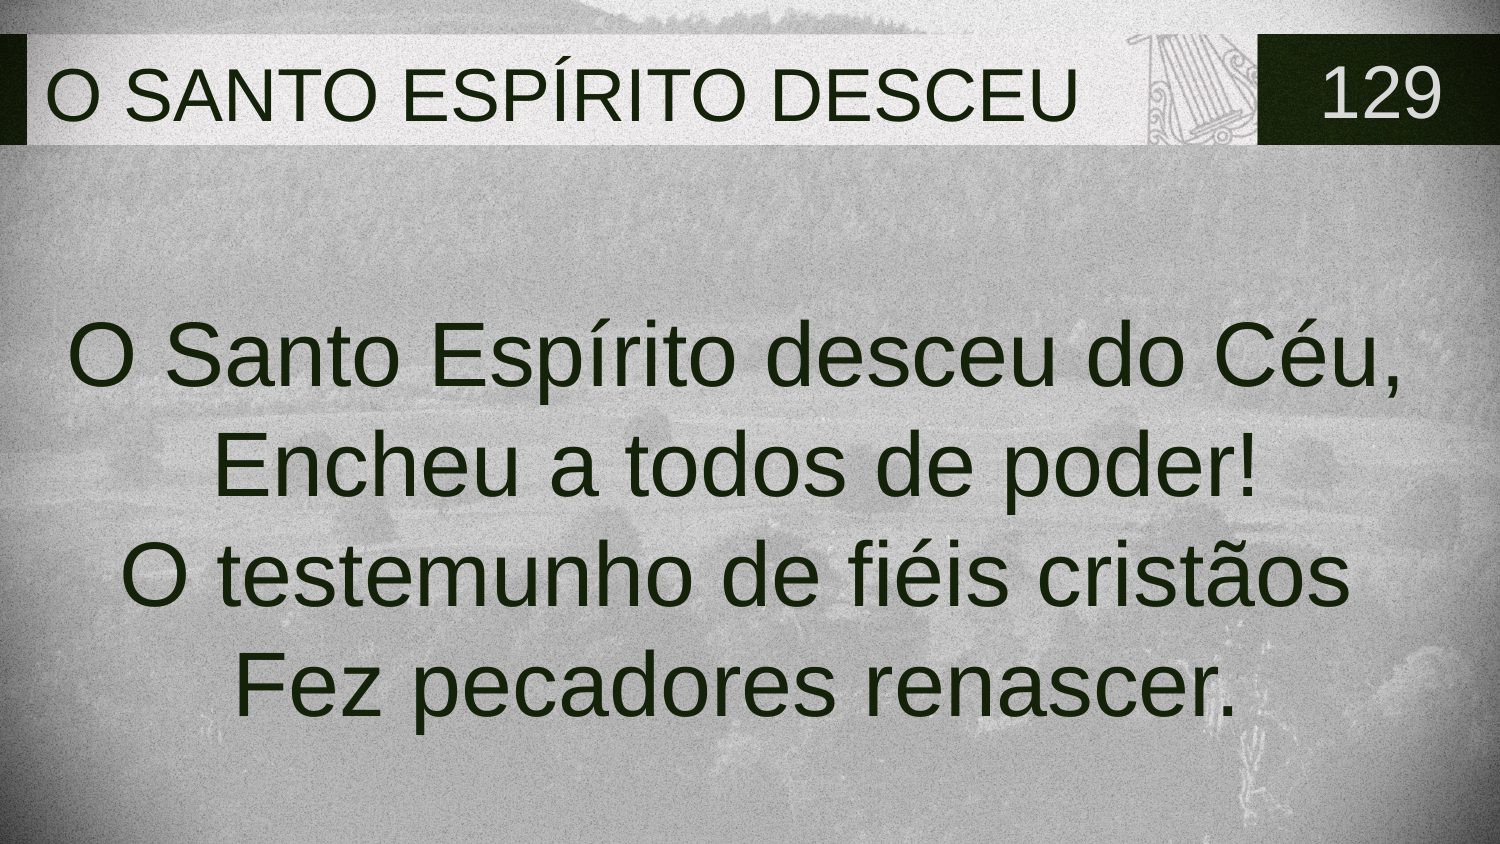

# O SANTO ESPÍRITO DESCEU
129
O Santo Espírito desceu do Céu,
Encheu a todos de poder!
O testemunho de fiéis cristãos
Fez pecadores renascer.